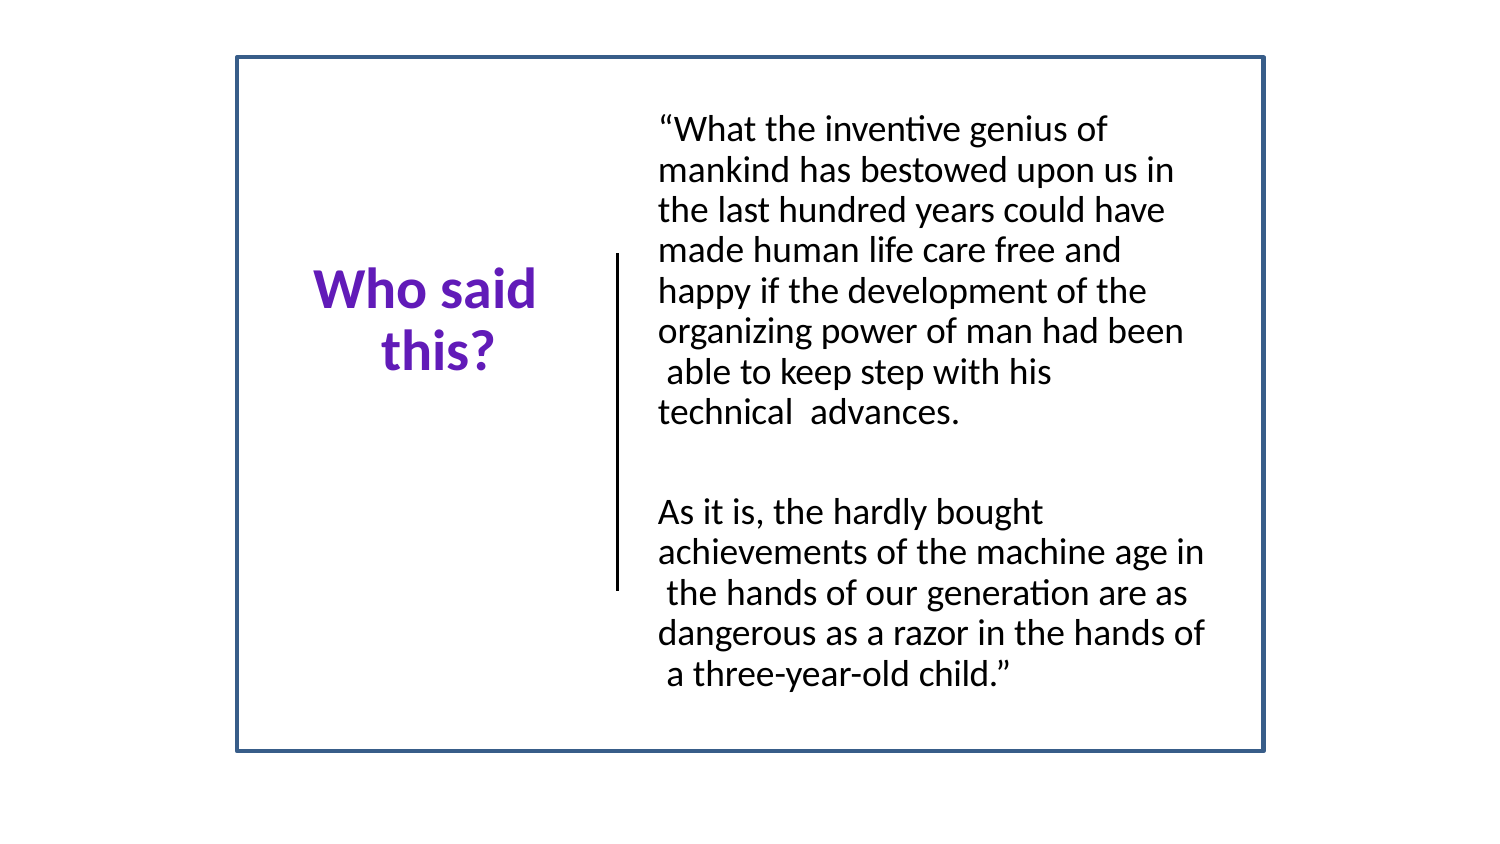

“What the inventive genius of  mankind has bestowed upon us in  the last hundred years could have  made human life care free and  happy if the development of the  organizing power of man had been  able to keep step with his technical  advances.
# Who said  this?

As it is, the hardly bought  achievements of the machine age in  the hands of our generation are as  dangerous as a razor in the hands of  a three-year-old child.”